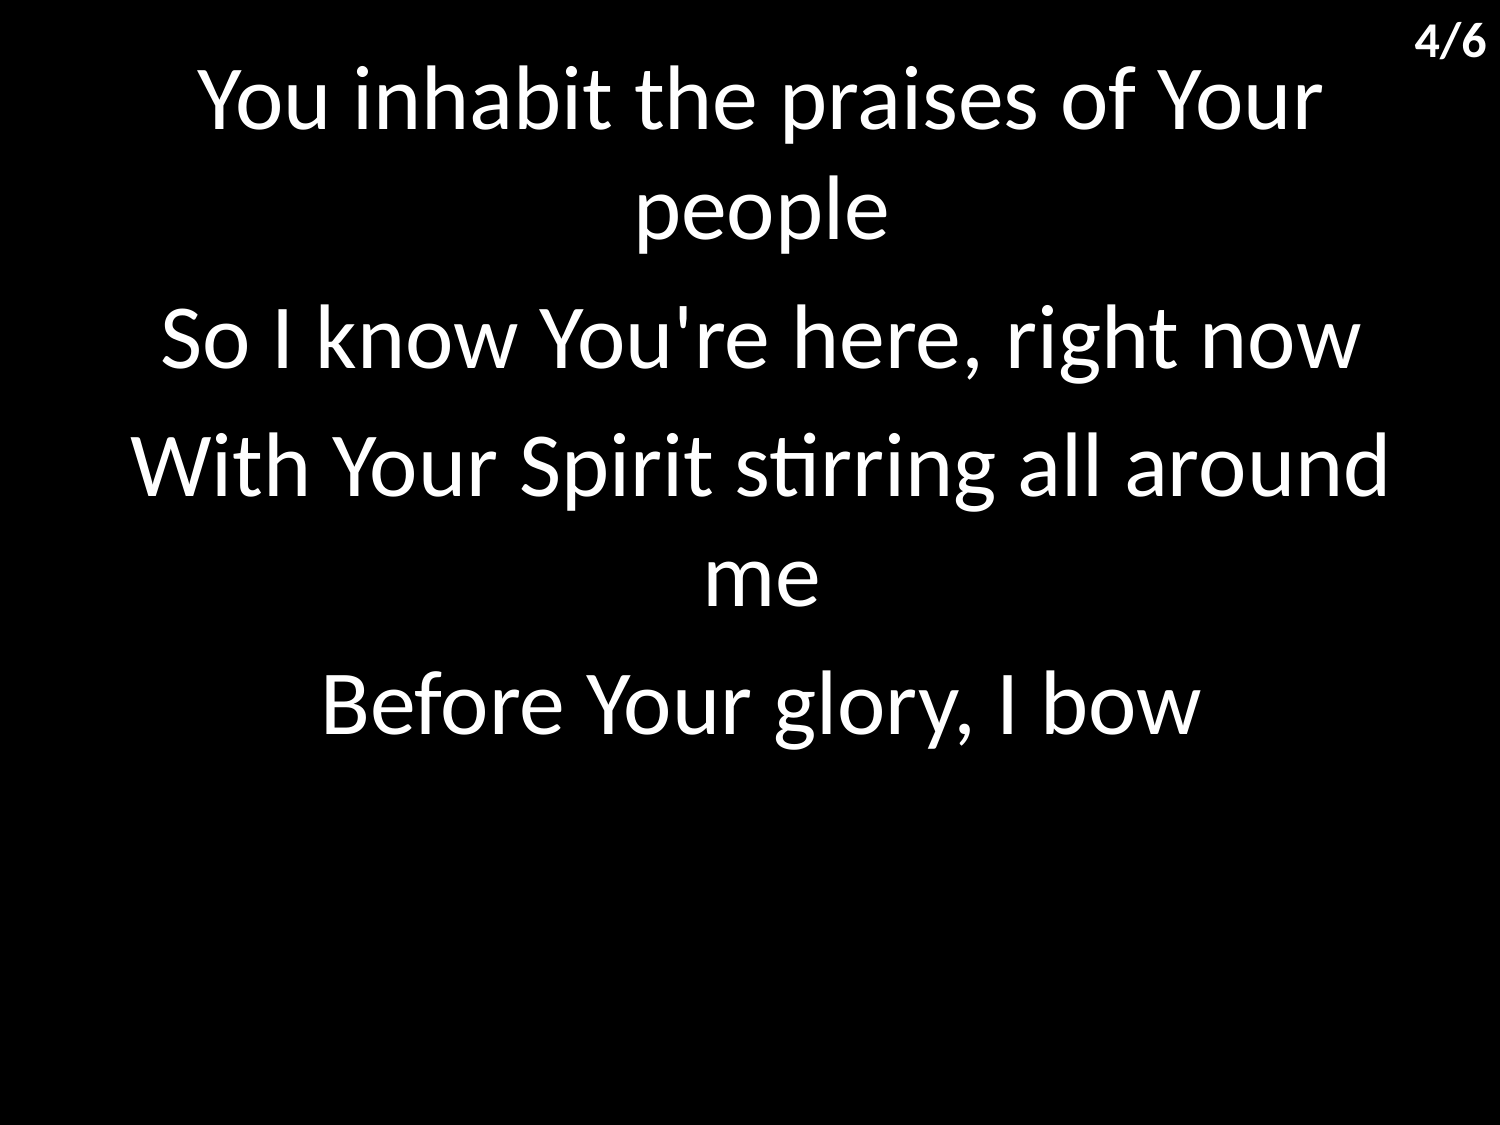

4/6
You inhabit the praises of Your people
So I know You're here, right now
With Your Spirit stirring all around me
Before Your glory, I bow